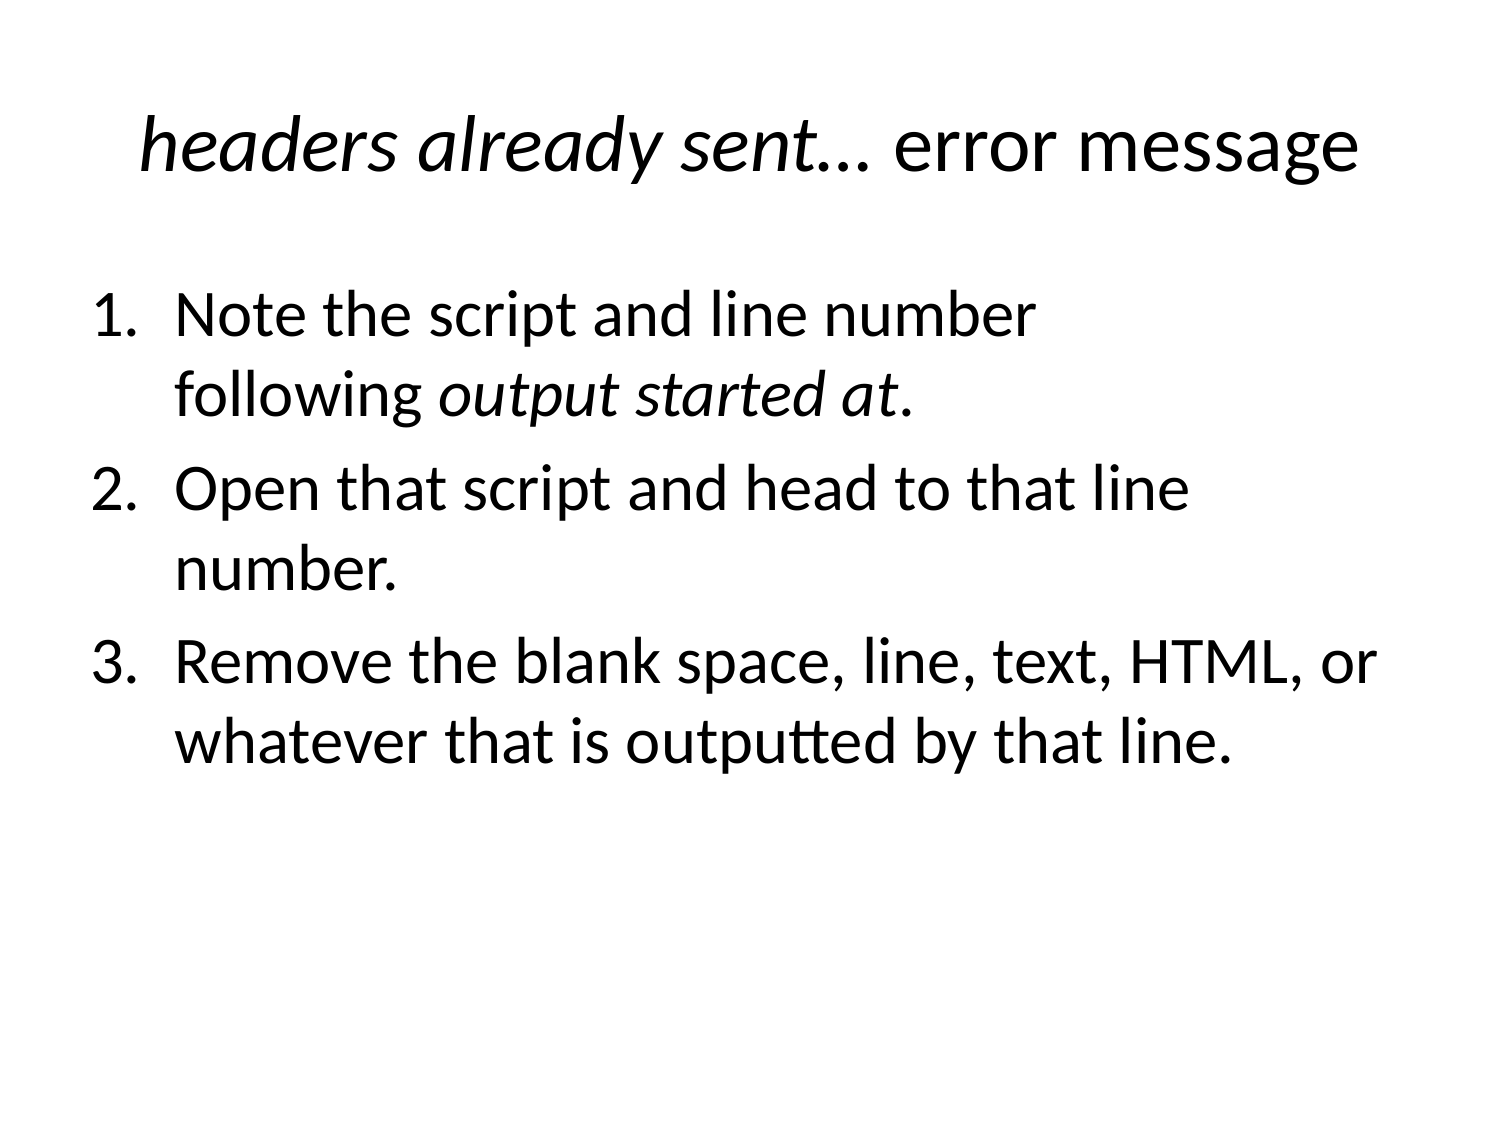

# headers already sent… error message
Note the script and line number following output started at.
Open that script and head to that line number.
Remove the blank space, line, text, HTML, or whatever that is outputted by that line.